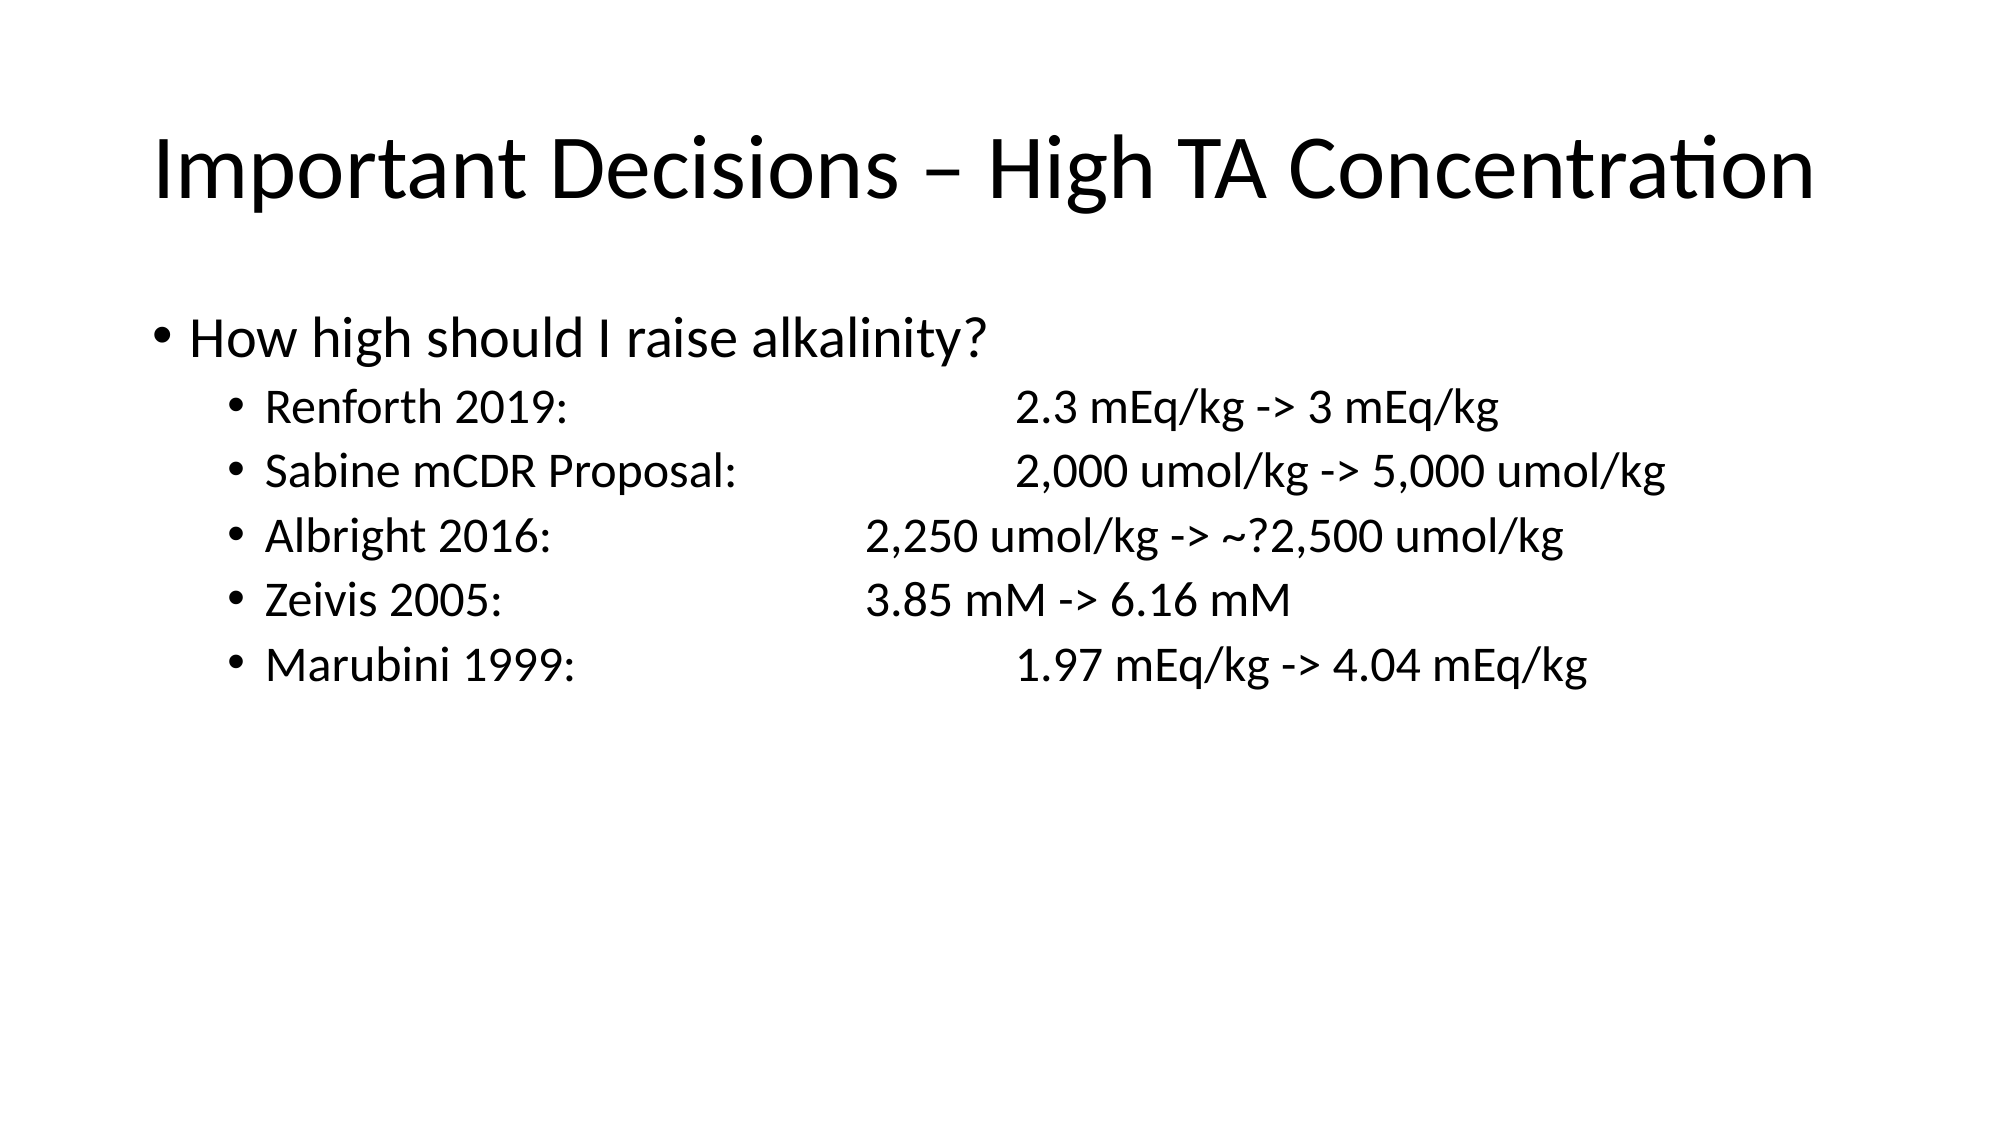

# Important Decisions – High TA Concentration
How high should I raise alkalinity?
Renforth 2019: 			2.3 mEq/kg -> 3 mEq/kg
Sabine mCDR Proposal: 		2,000 umol/kg -> 5,000 umol/kg
Albright 2016: 			2,250 umol/kg -> ~?2,500 umol/kg
Zeivis 2005: 			3.85 mM -> 6.16 mM
Marubini 1999: 			1.97 mEq/kg -> 4.04 mEq/kg